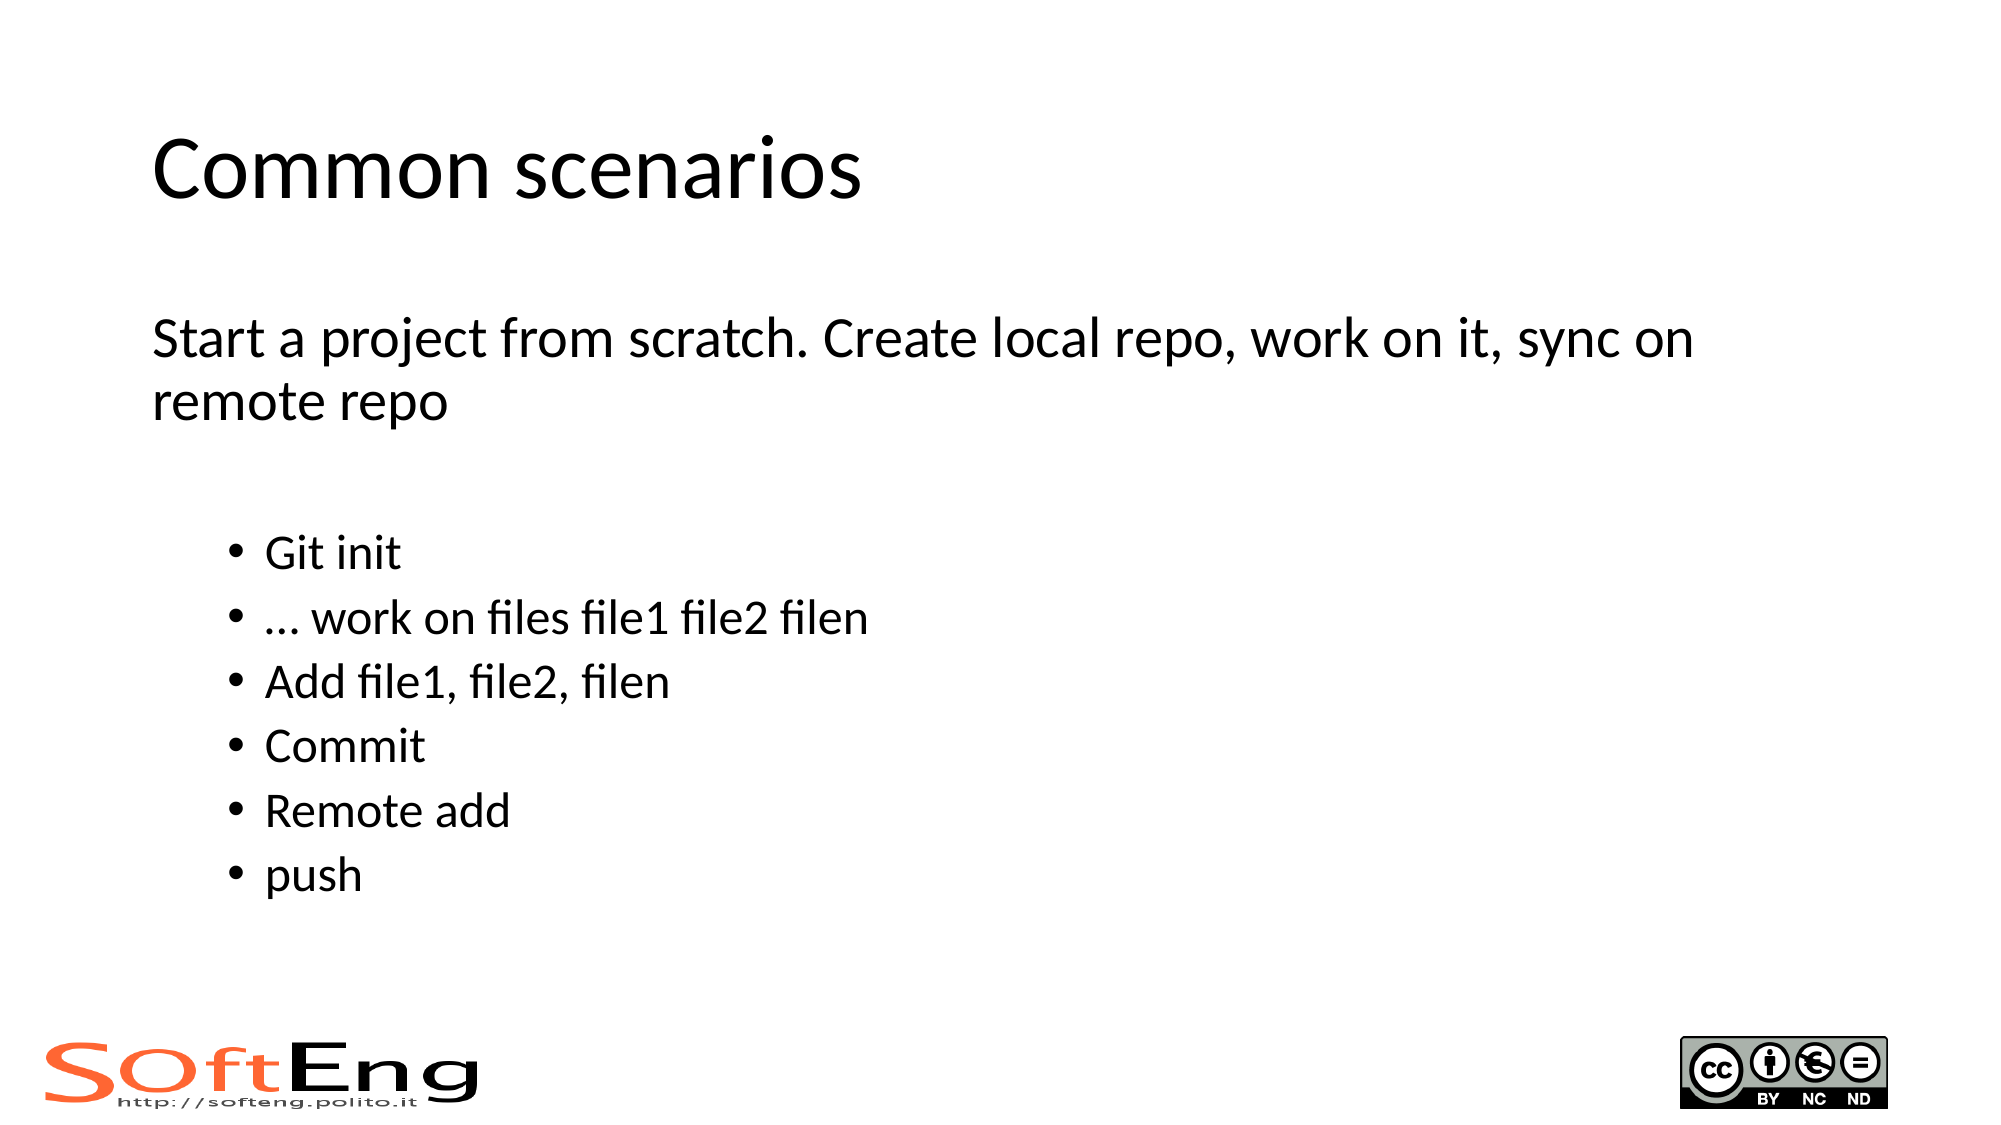

# Common scenarios
Start a project from scratch. Create local repo, work on it, sync on remote repo

Git init
… work on files file1 file2 filen
Add file1, file2, filen
Commit
Remote add
push